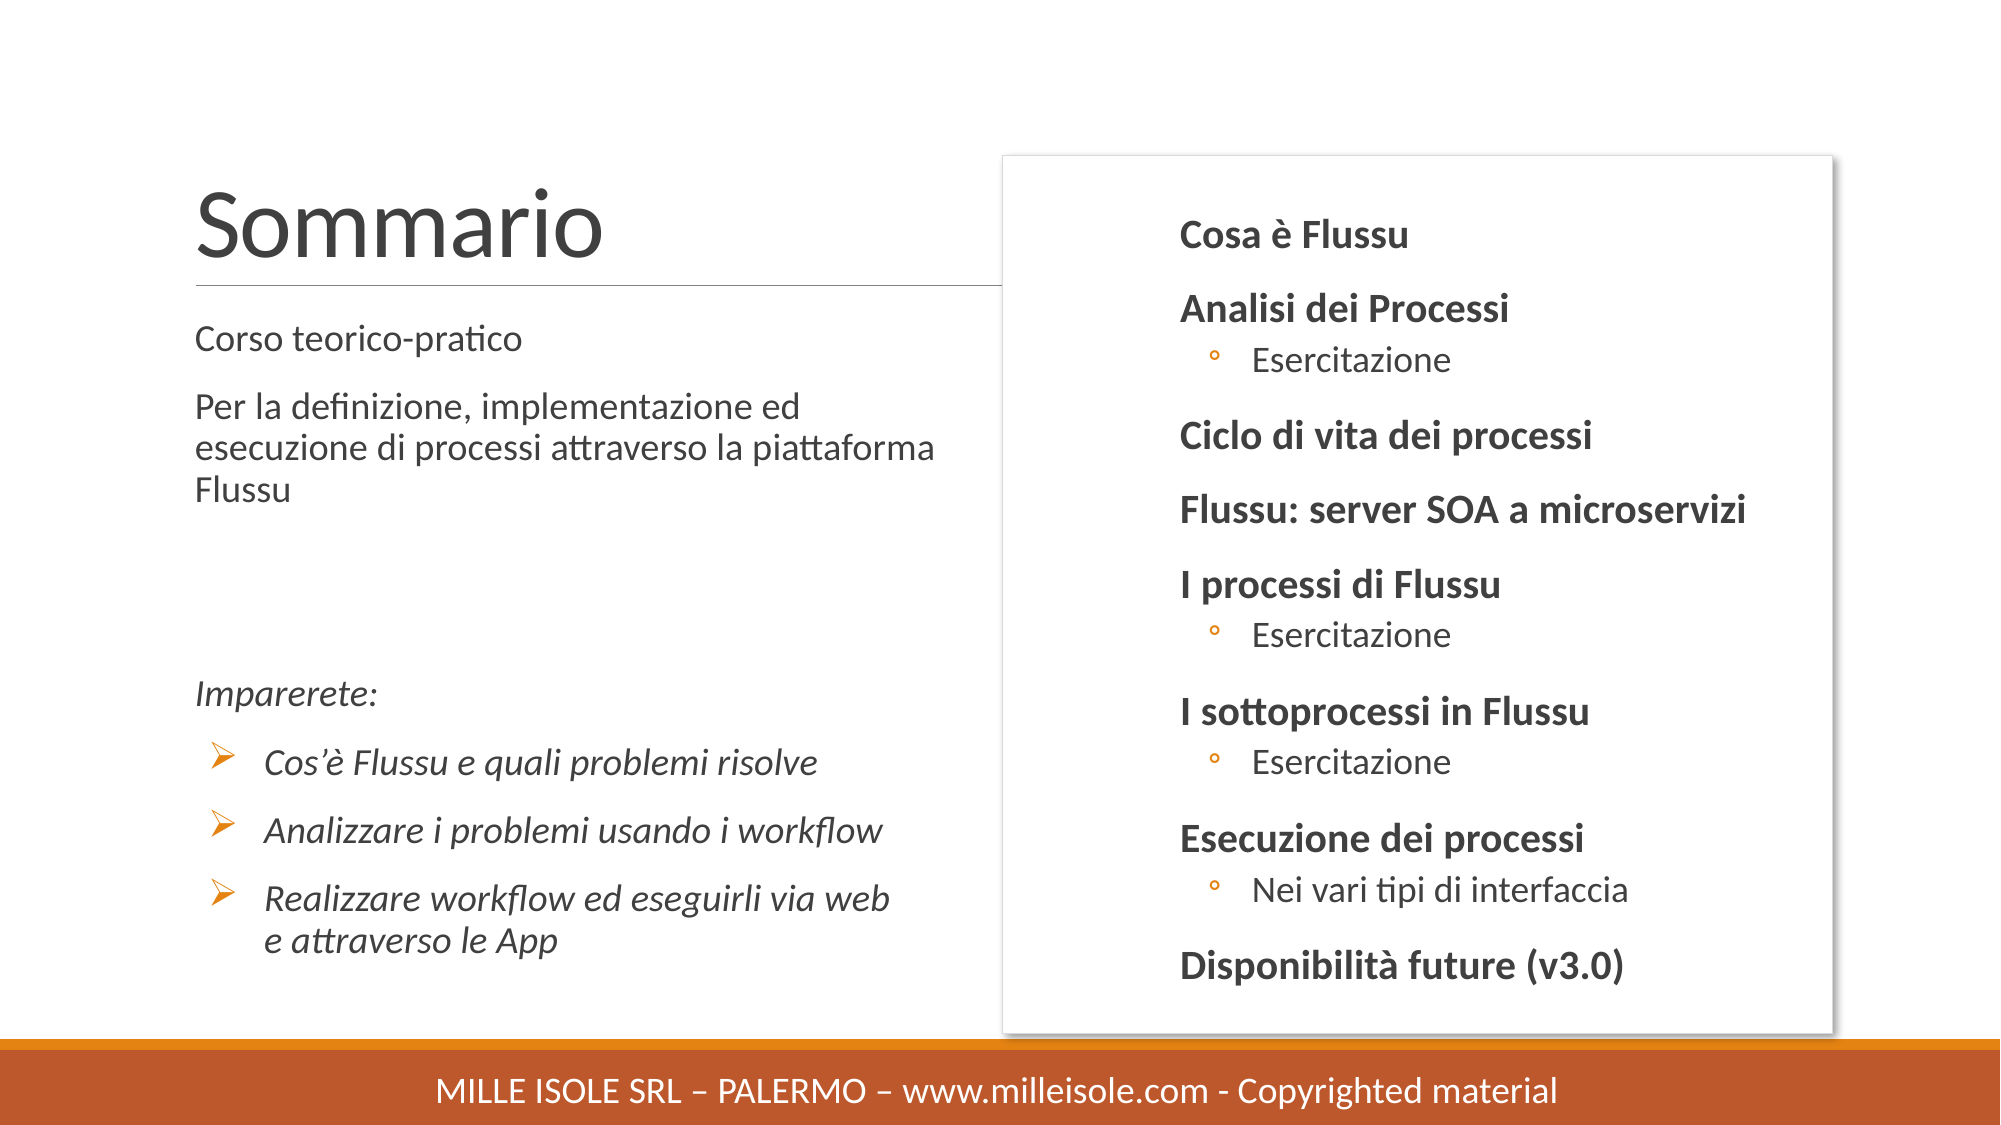

# Sommario

Cosa è Flussu
Analisi dei Processi
Esercitazione
Ciclo di vita dei processi
Flussu: server SOA a microservizi
I processi di Flussu
Esercitazione
I sottoprocessi in Flussu
Esercitazione
Esecuzione dei processi
Nei vari tipi di interfaccia
Disponibilità future (v3.0)
Corso teorico-pratico
Per la definizione, implementazione ed esecuzione di processi attraverso la piattaforma Flussu

Imparerete:
Cos’è Flussu e quali problemi risolve
Analizzare i problemi usando i workflow
Realizzare workflow ed eseguirli via web
e attraverso le App